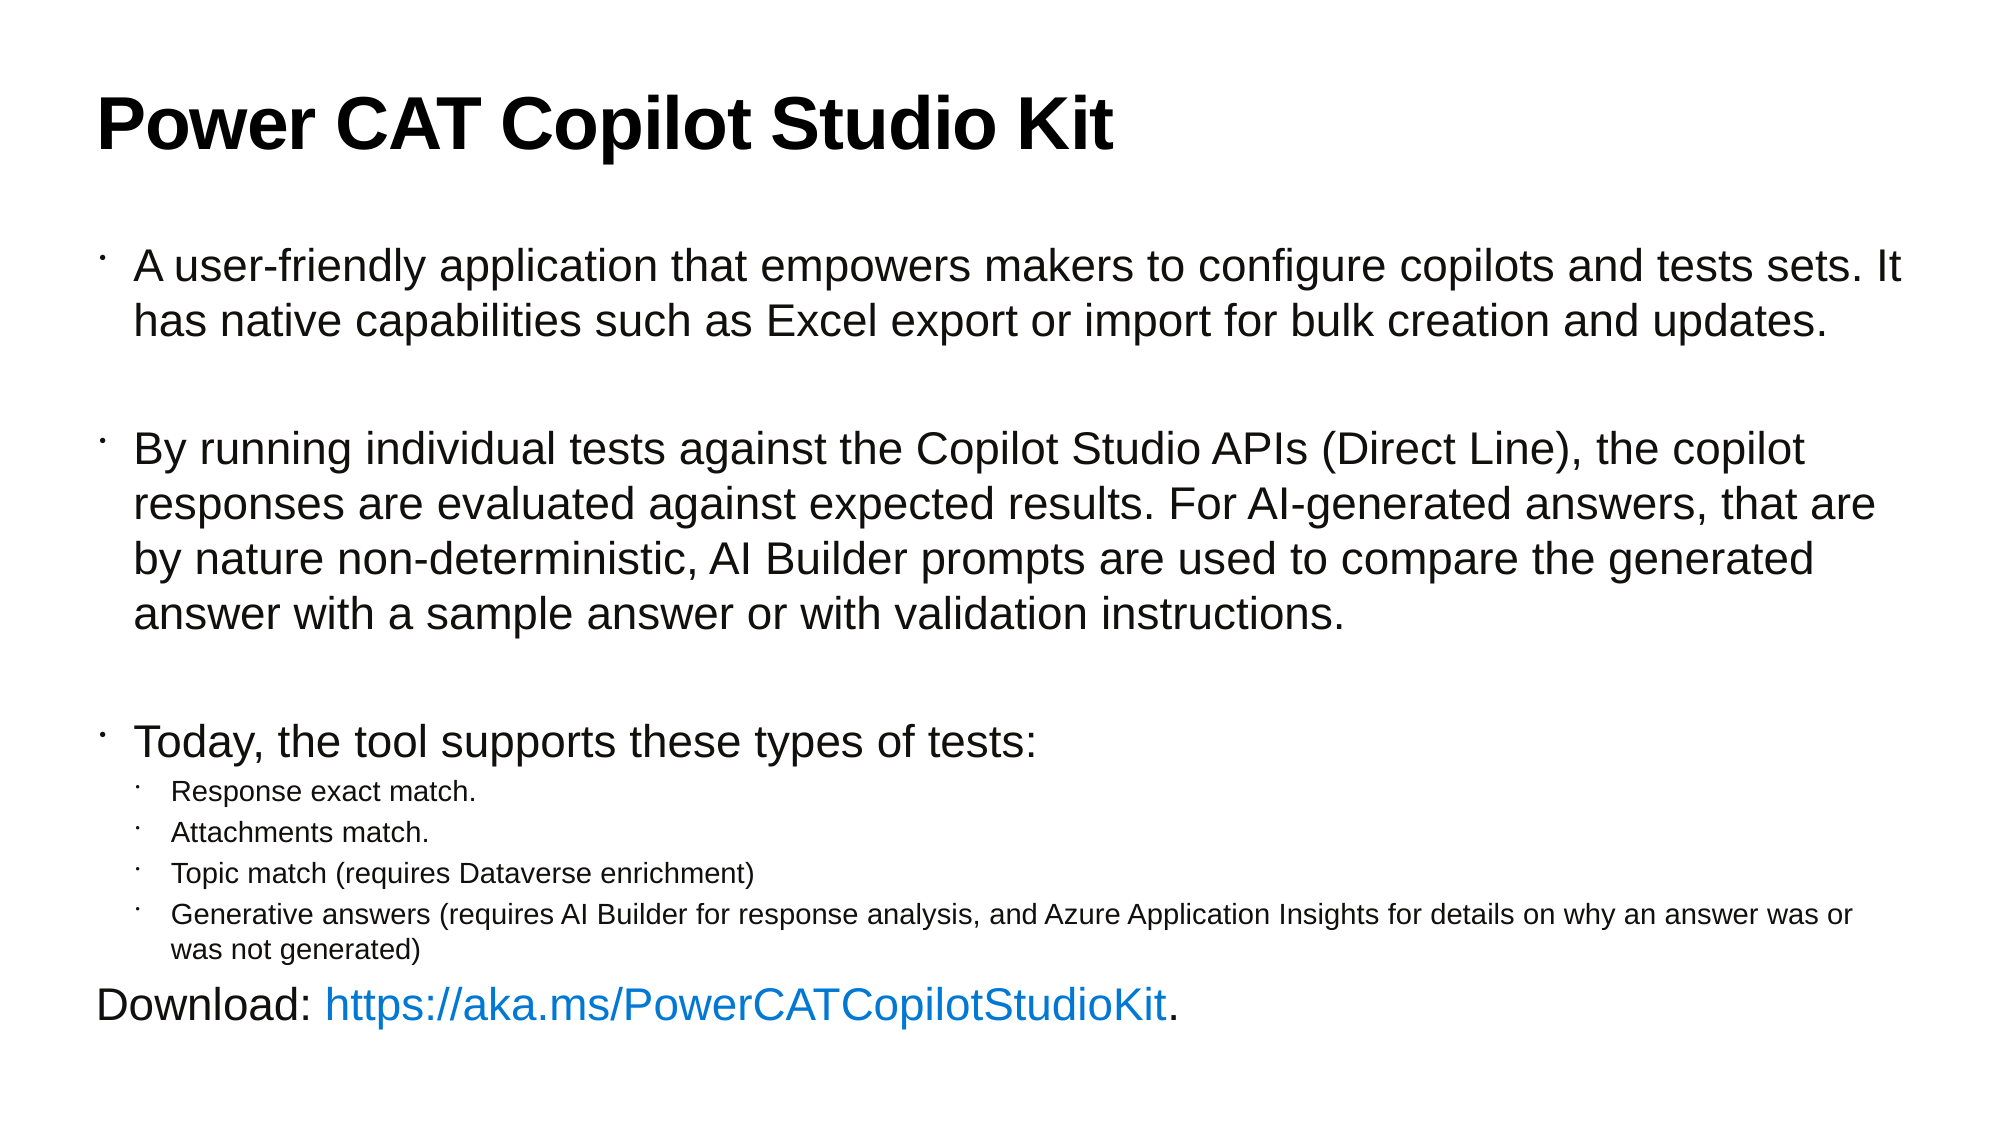

# Power CAT Copilot Studio Kit
A user-friendly application that empowers makers to configure copilots and tests sets. It has native capabilities such as Excel export or import for bulk creation and updates.

By running individual tests against the Copilot Studio APIs (Direct Line), the copilot responses are evaluated against expected results. For AI-generated answers, that are by nature non-deterministic, AI Builder prompts are used to compare the generated answer with a sample answer or with validation instructions.

Today, the tool supports these types of tests:
Response exact match.
Attachments match.
Topic match (requires Dataverse enrichment)
Generative answers (requires AI Builder for response analysis, and Azure Application Insights for details on why an answer was or was not generated)
Download: https://aka.ms/PowerCATCopilotStudioKit.